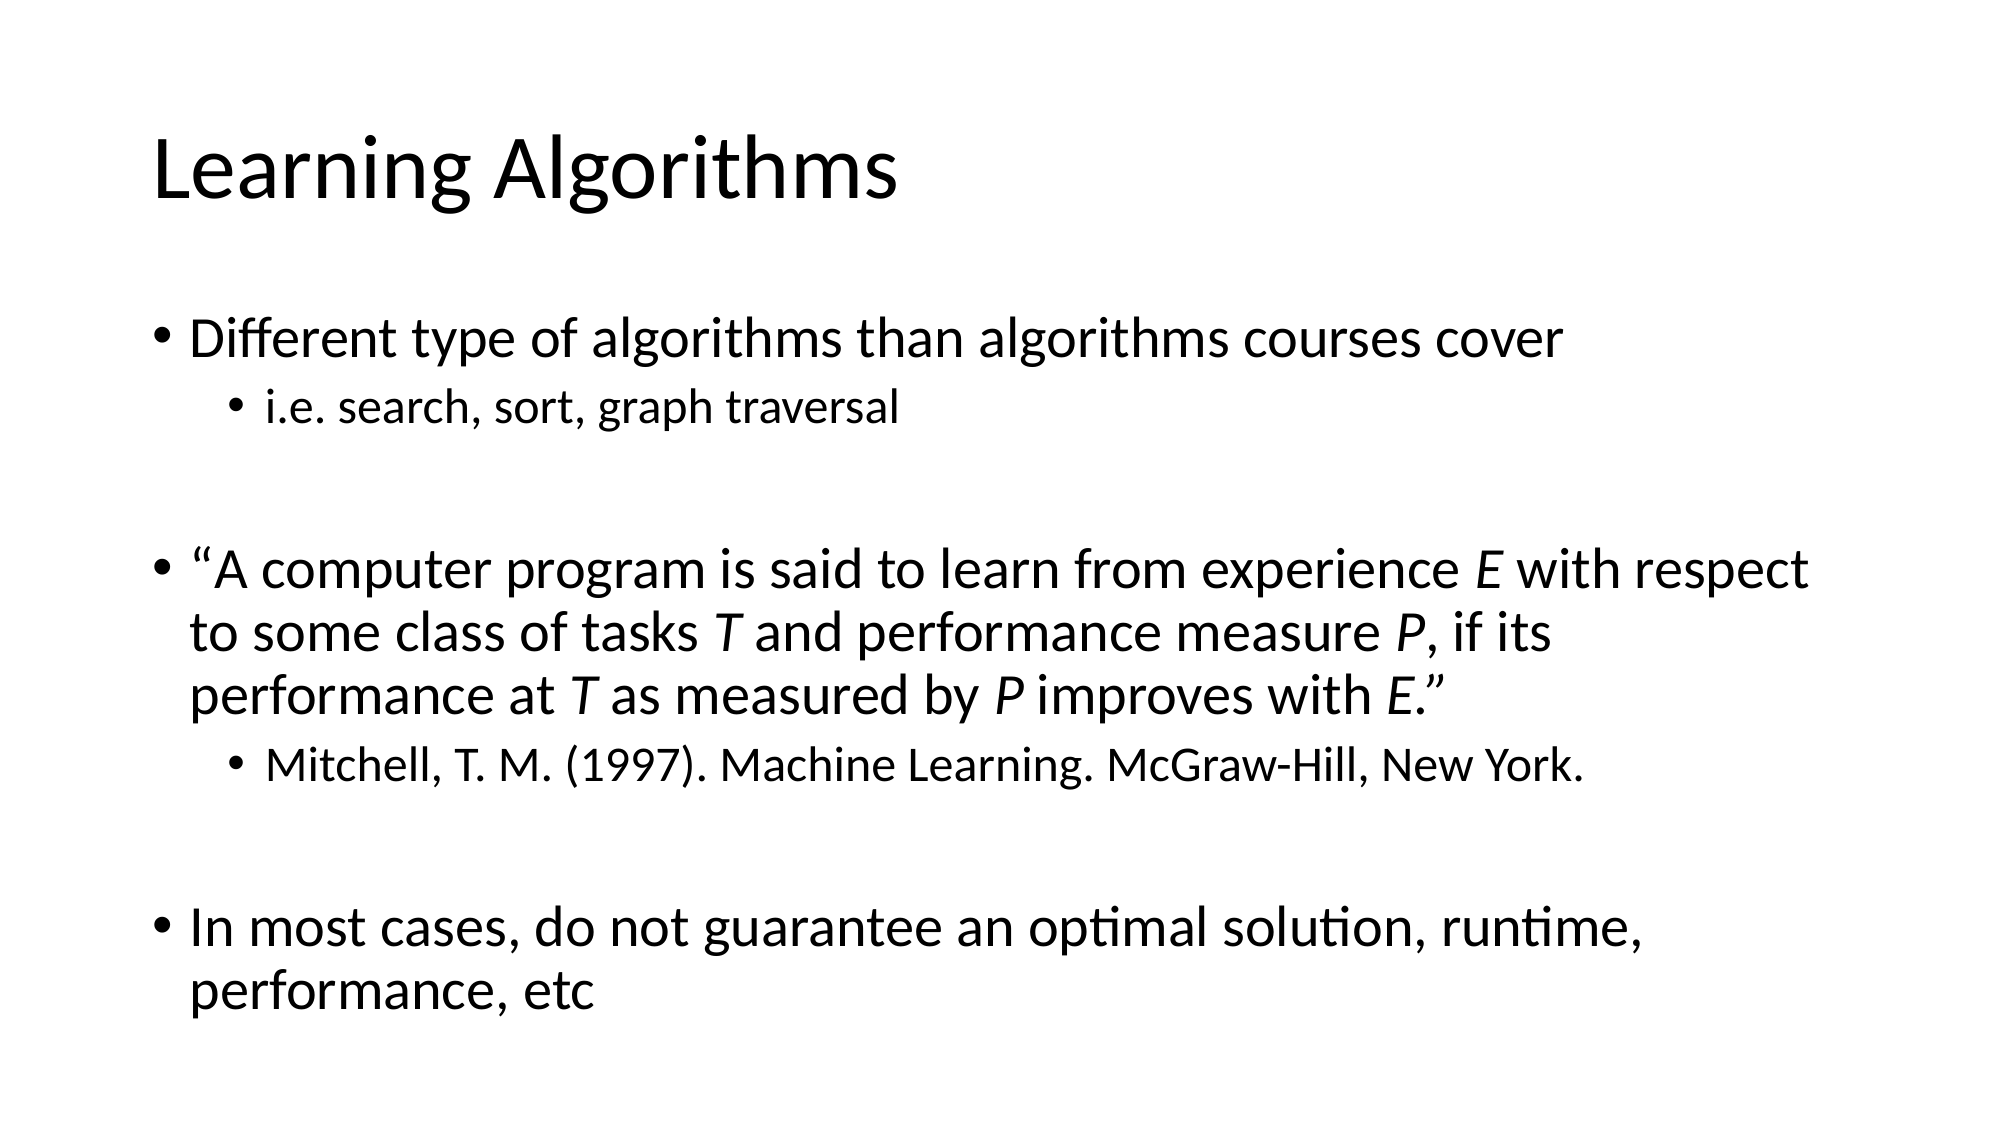

# Learning Algorithms
Different type of algorithms than algorithms courses cover
i.e. search, sort, graph traversal

“A computer program is said to learn from experience E with respect to some class of tasks T and performance measure P, if its performance at T as measured by P improves with E.”
Mitchell, T. M. (1997). Machine Learning. McGraw-Hill, New York.

In most cases, do not guarantee an optimal solution, runtime, performance, etc